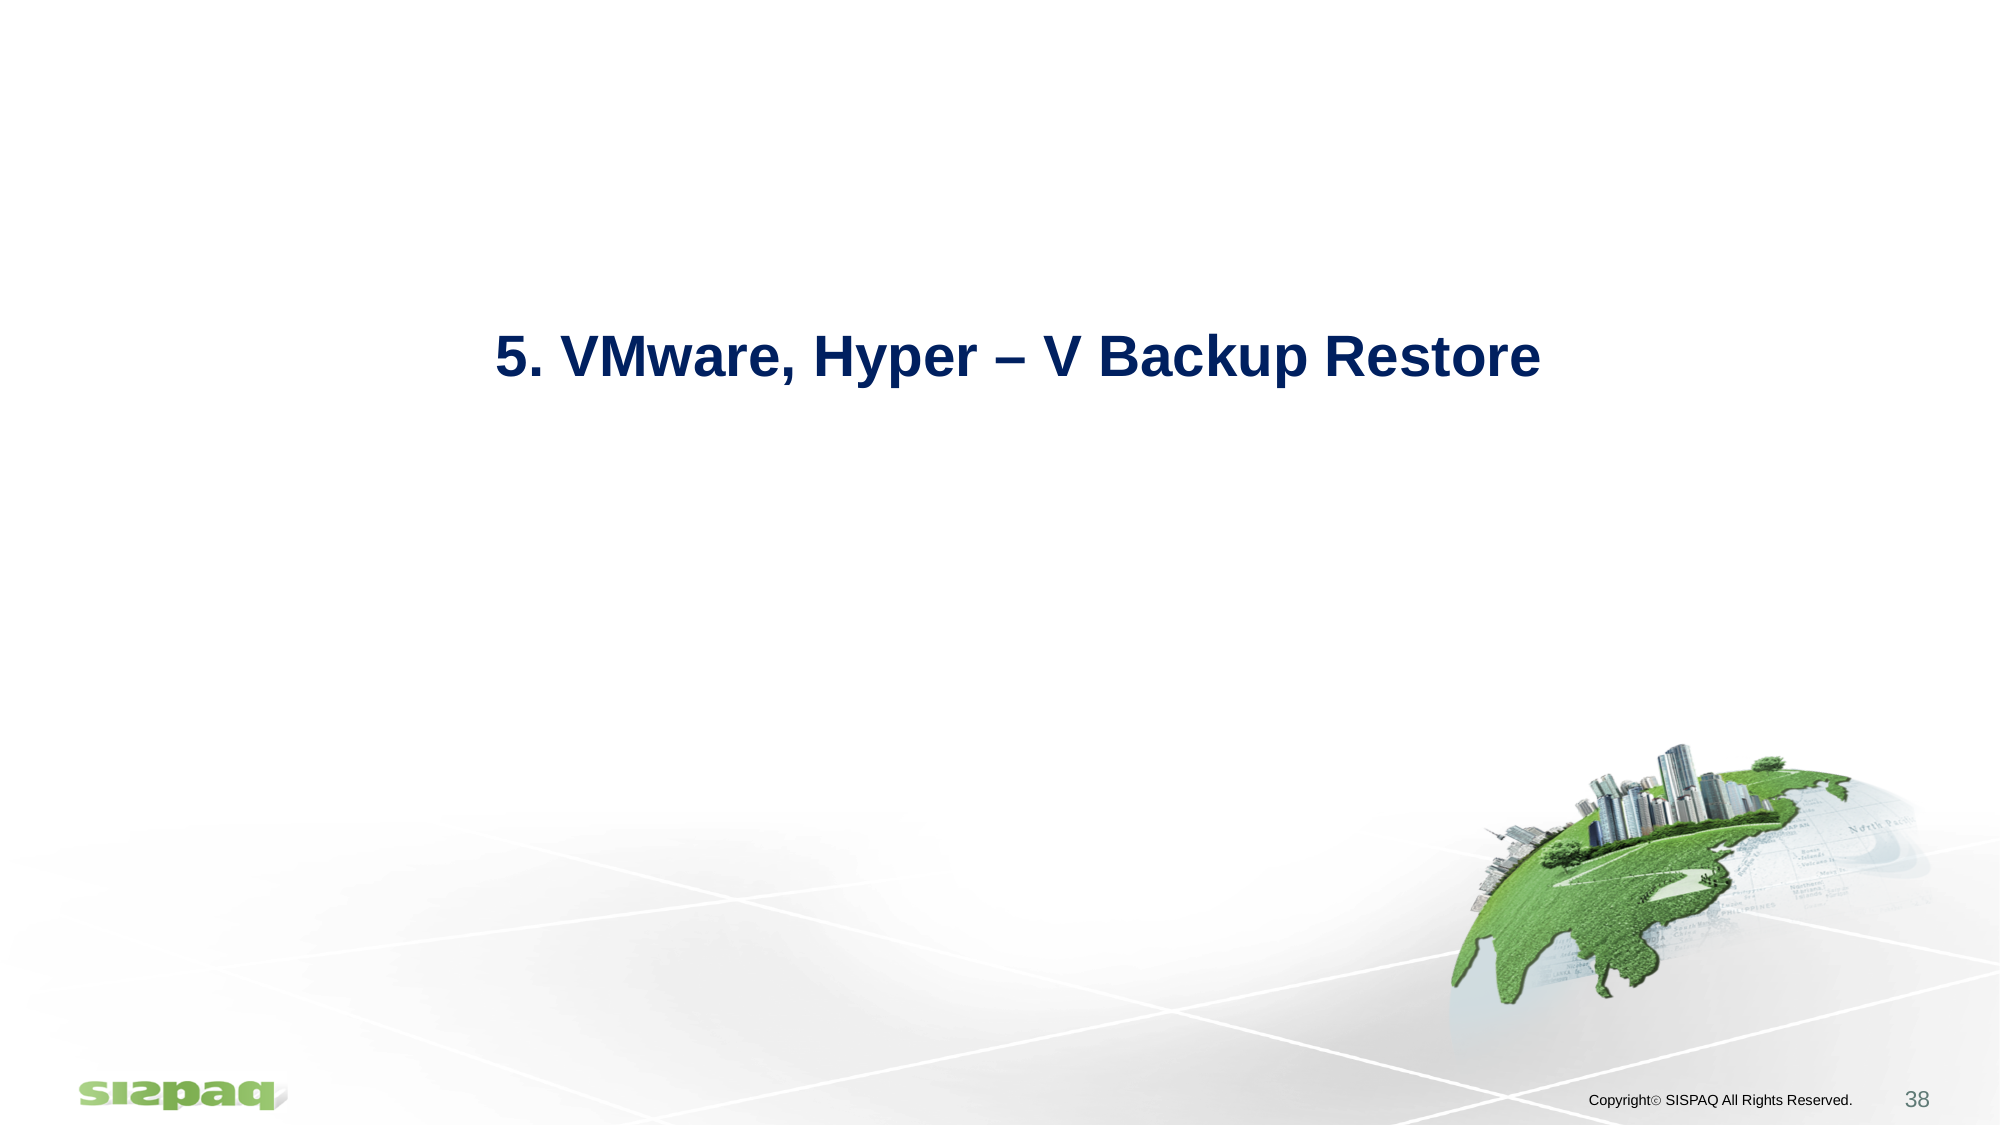

5. VMware, Hyper – V Backup Restore